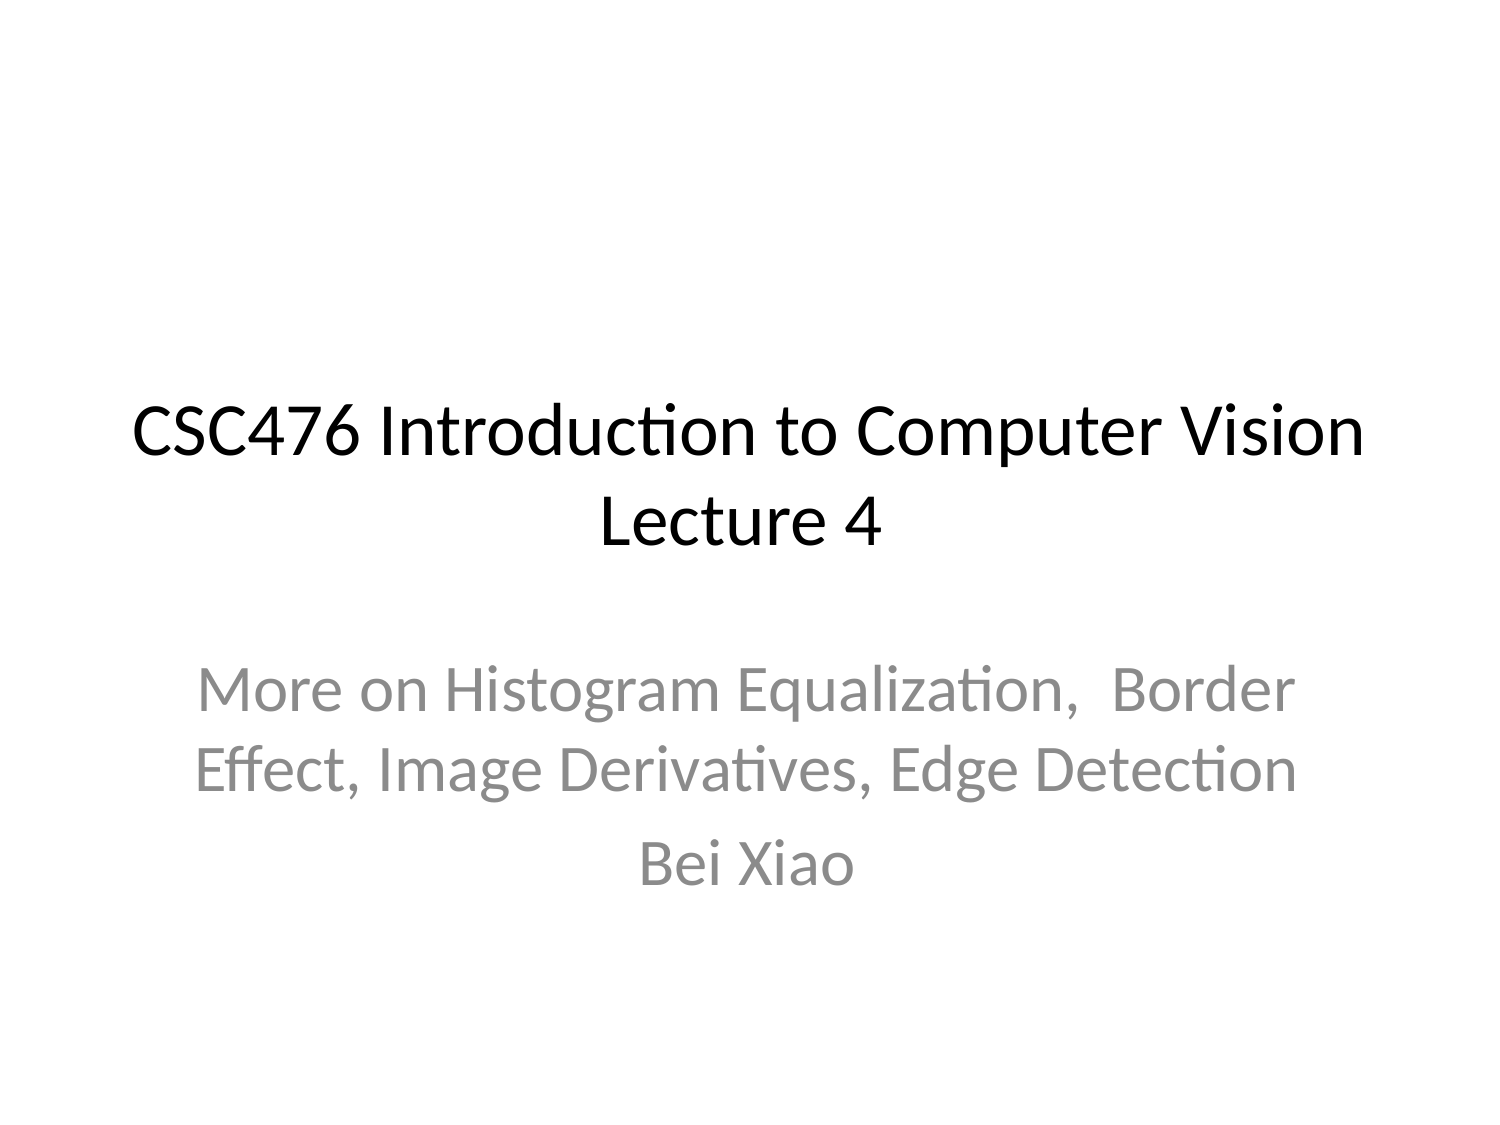

# CSC476 Introduction to Computer Vision Lecture 4
More on Histogram Equalization,  Border Effect, Image Derivatives, Edge Detection
Bei Xiao